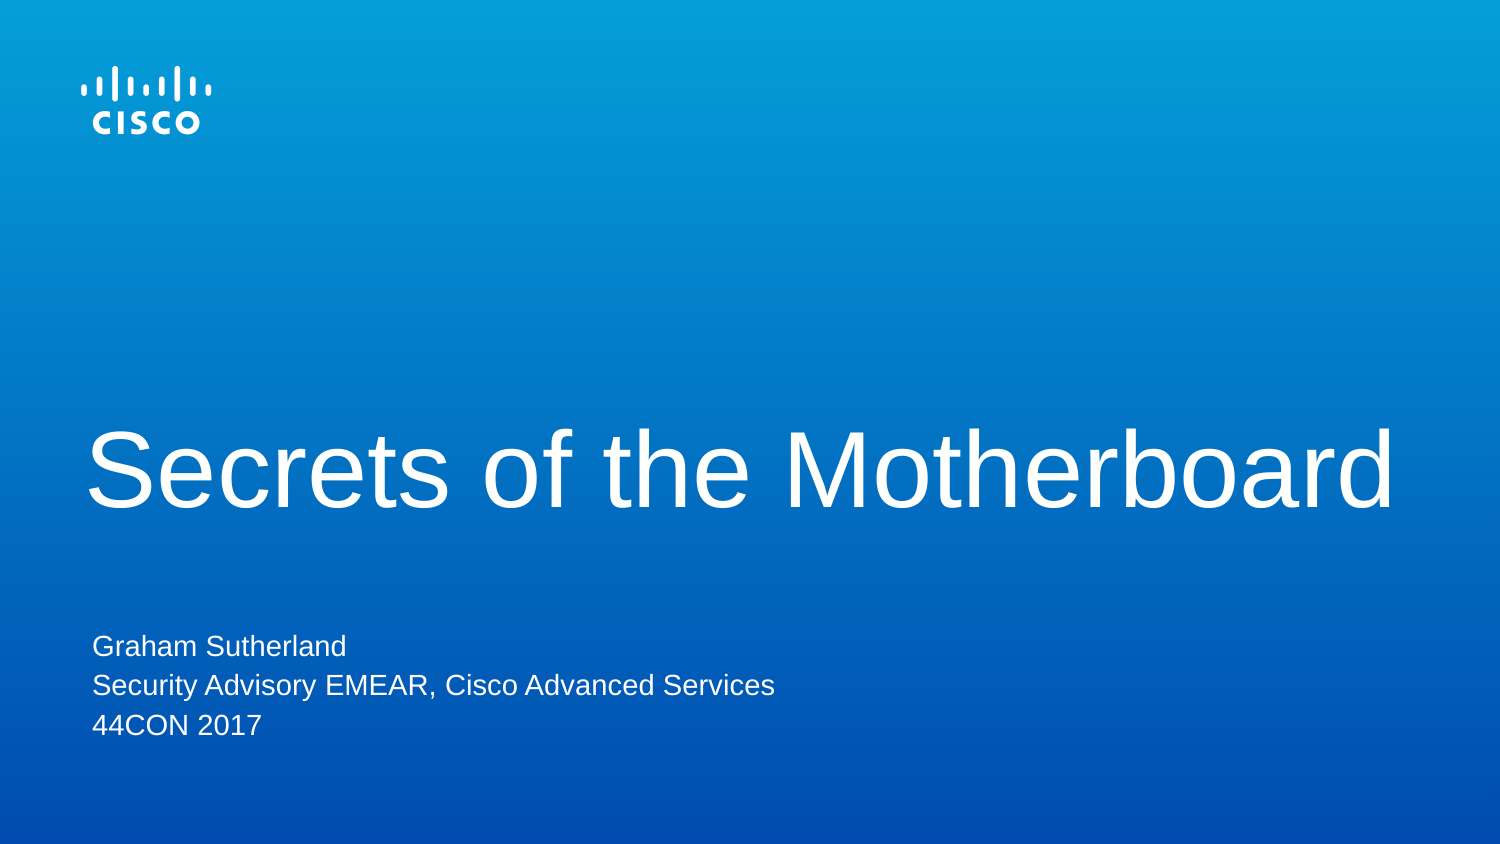

# Secrets of the Motherboard

Graham Sutherland
Security Advisory EMEAR, Cisco Advanced Services
44CON 2017